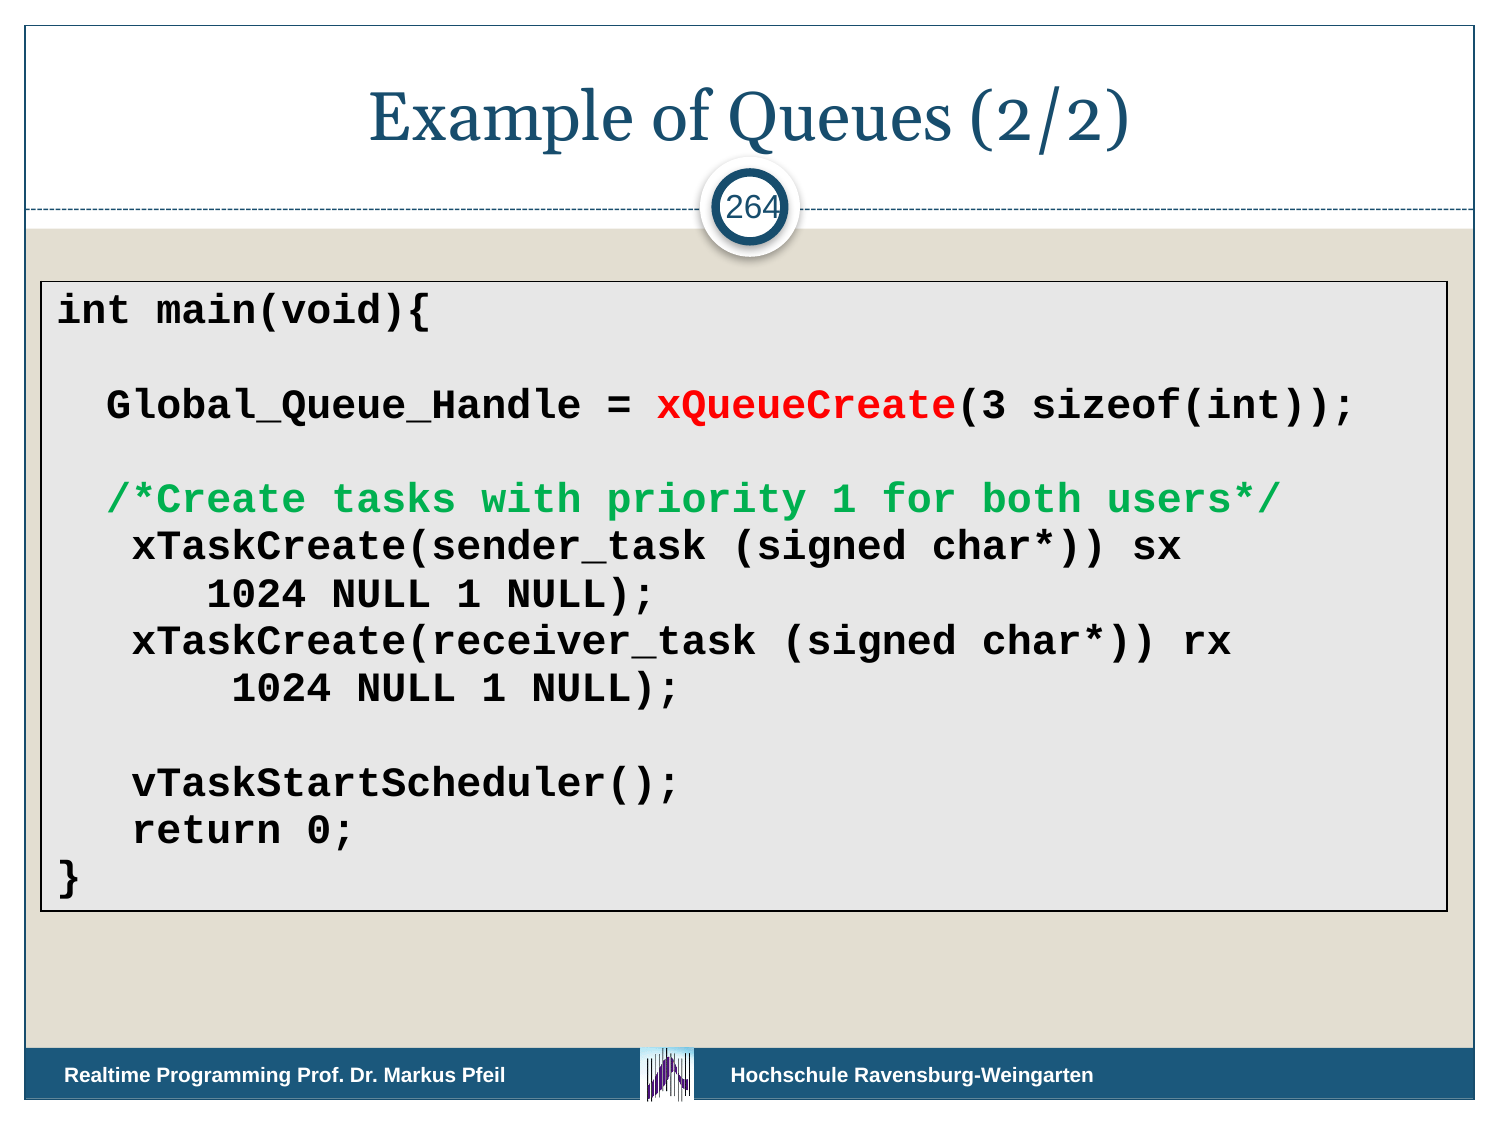

# Example of Queues (2/2)
264
| int main(void){ Global\_Queue\_Handle = xQueueCreate(3 sizeof(int)); /\*Create tasks with priority 1 for both users\*/ xTaskCreate(sender\_task (signed char\*)) sx 1024 NULL 1 NULL); xTaskCreate(receiver\_task (signed char\*)) rx 1024 NULL 1 NULL); vTaskStartScheduler(); return 0; } |
| --- |
Realtime Programming Prof. Dr. Markus Pfeil